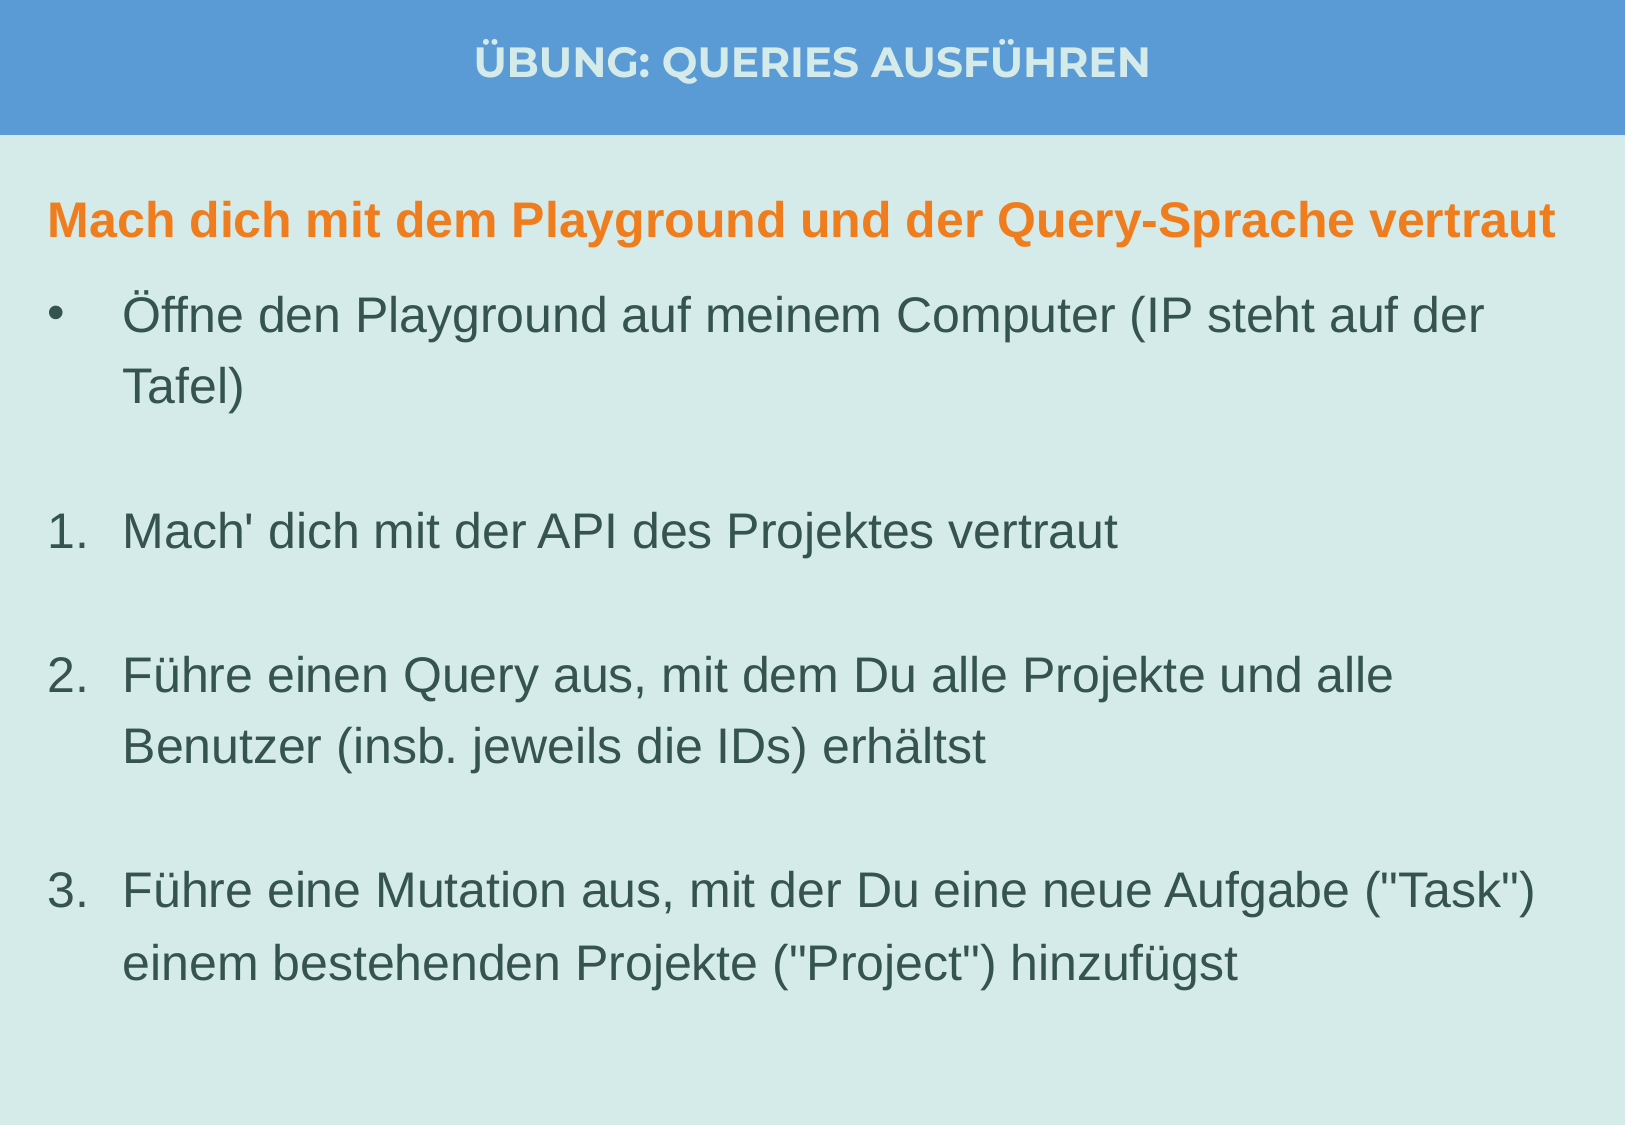

# Übung: Queries ausführen
Mach dich mit dem Playground und der Query-Sprache vertraut

Öffne den Playground auf meinem Computer (IP steht auf der Tafel)

Mach' dich mit der API des Projektes vertraut

Führe einen Query aus, mit dem Du alle Projekte und alle Benutzer (insb. jeweils die IDs) erhältst

Führe eine Mutation aus, mit der Du eine neue Aufgabe ("Task") einem bestehenden Projekte ("Project") hinzufügst